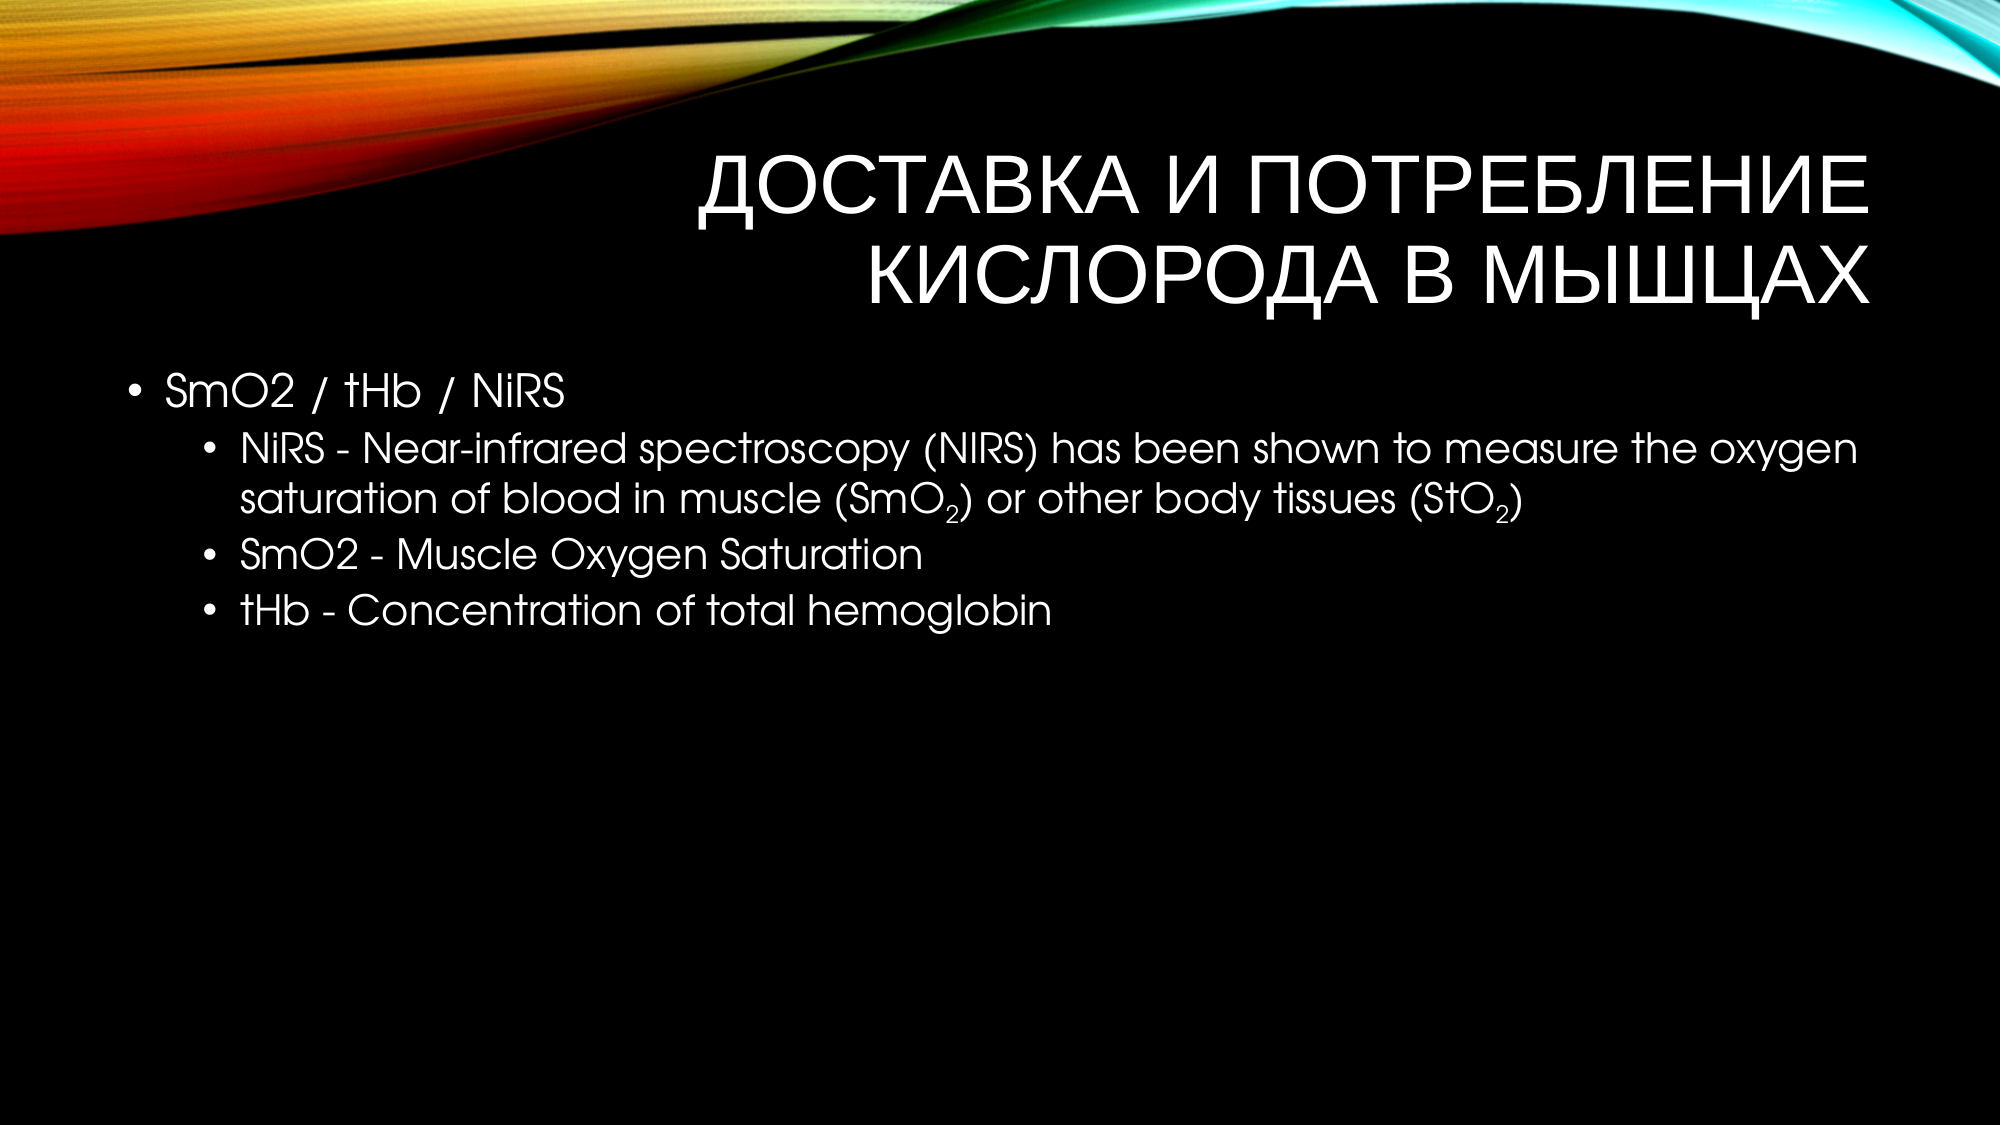

# Доставка и потребление кислорода в мышцах
SmO2 / tHb / NiRS
NiRS - Near-infrared spectroscopy (NIRS) has been shown to measure the oxygen saturation of blood in muscle (SmO2) or other body tissues (StO2)
SmO2 - Muscle Oxygen Saturation
tHb - Concentration of total hemoglobin